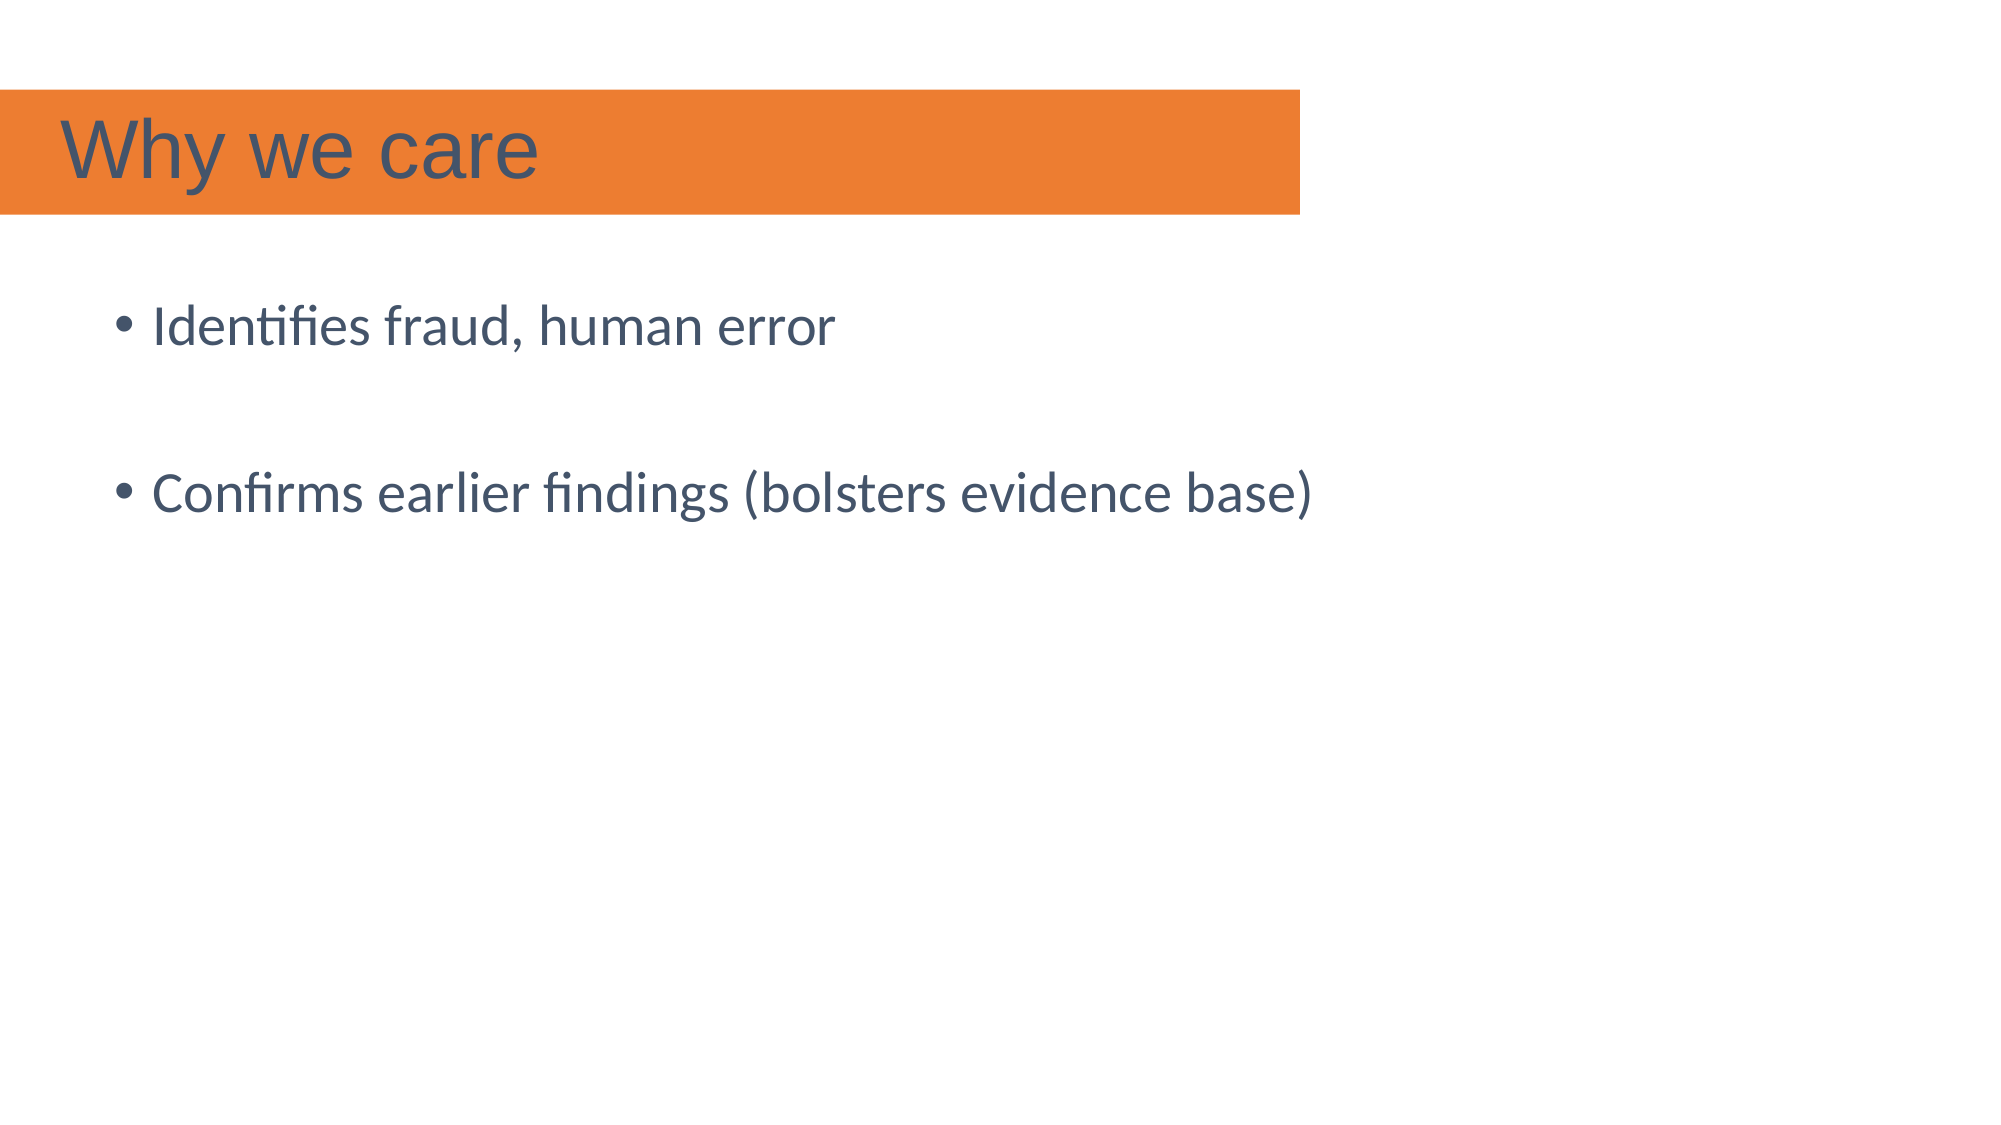

# Why we care
Identifies fraud, human error

Confirms earlier findings (bolsters evidence base)